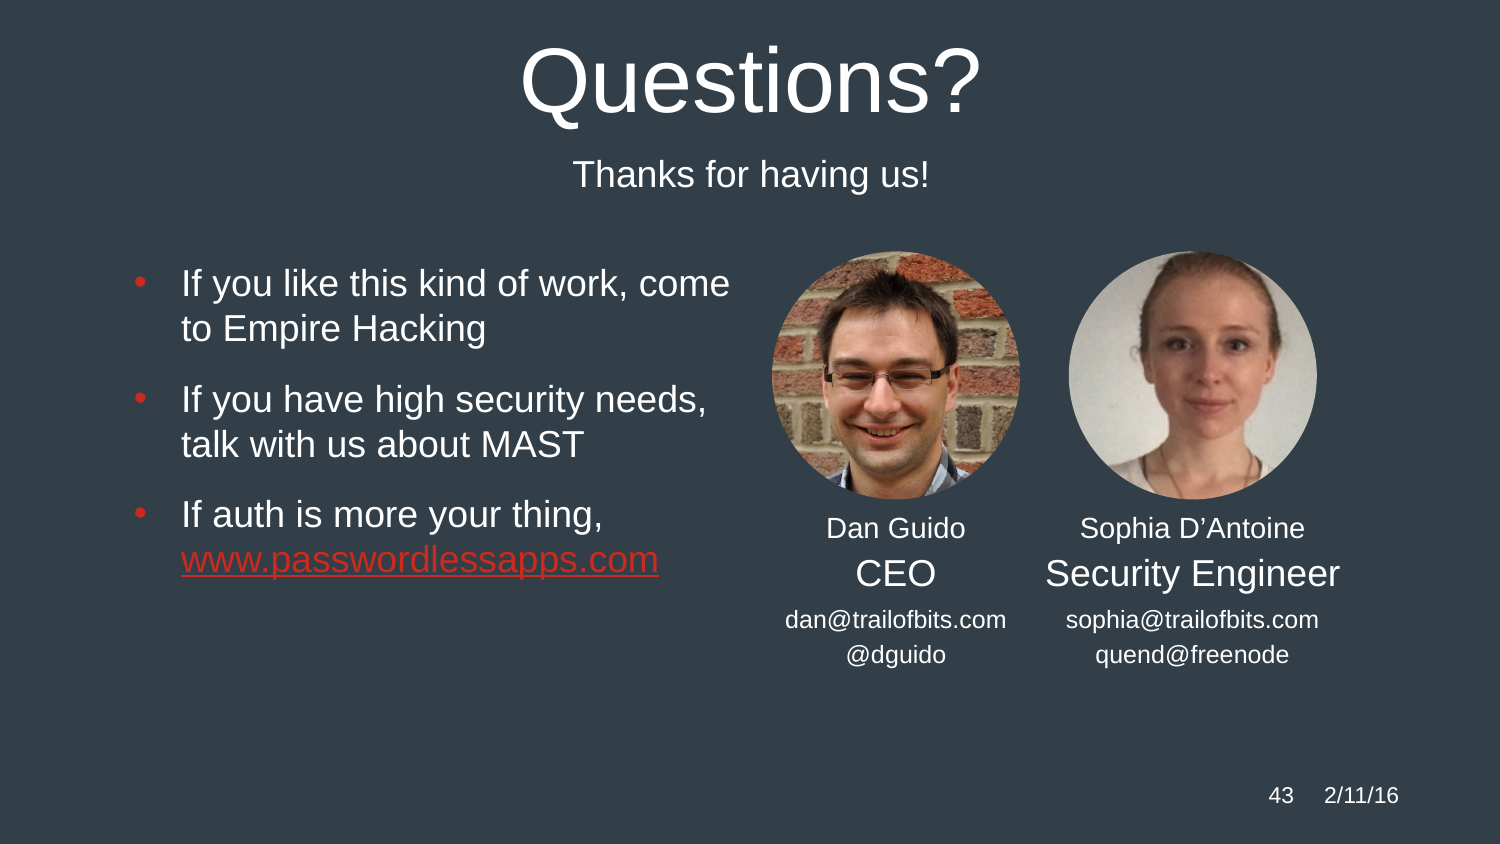

Questions?
Thanks for having us!

If you like this kind of work, come to Empire Hacking
If you have high security needs, talk with us about MAST
If auth is more your thing, www.passwordlessapps.com

Dan Guido
Sophia D’Antoine
CEO
Security Engineer
dan@trailofbits.com
sophia@trailofbits.com
@dguido
quend@freenode
43
2/11/16